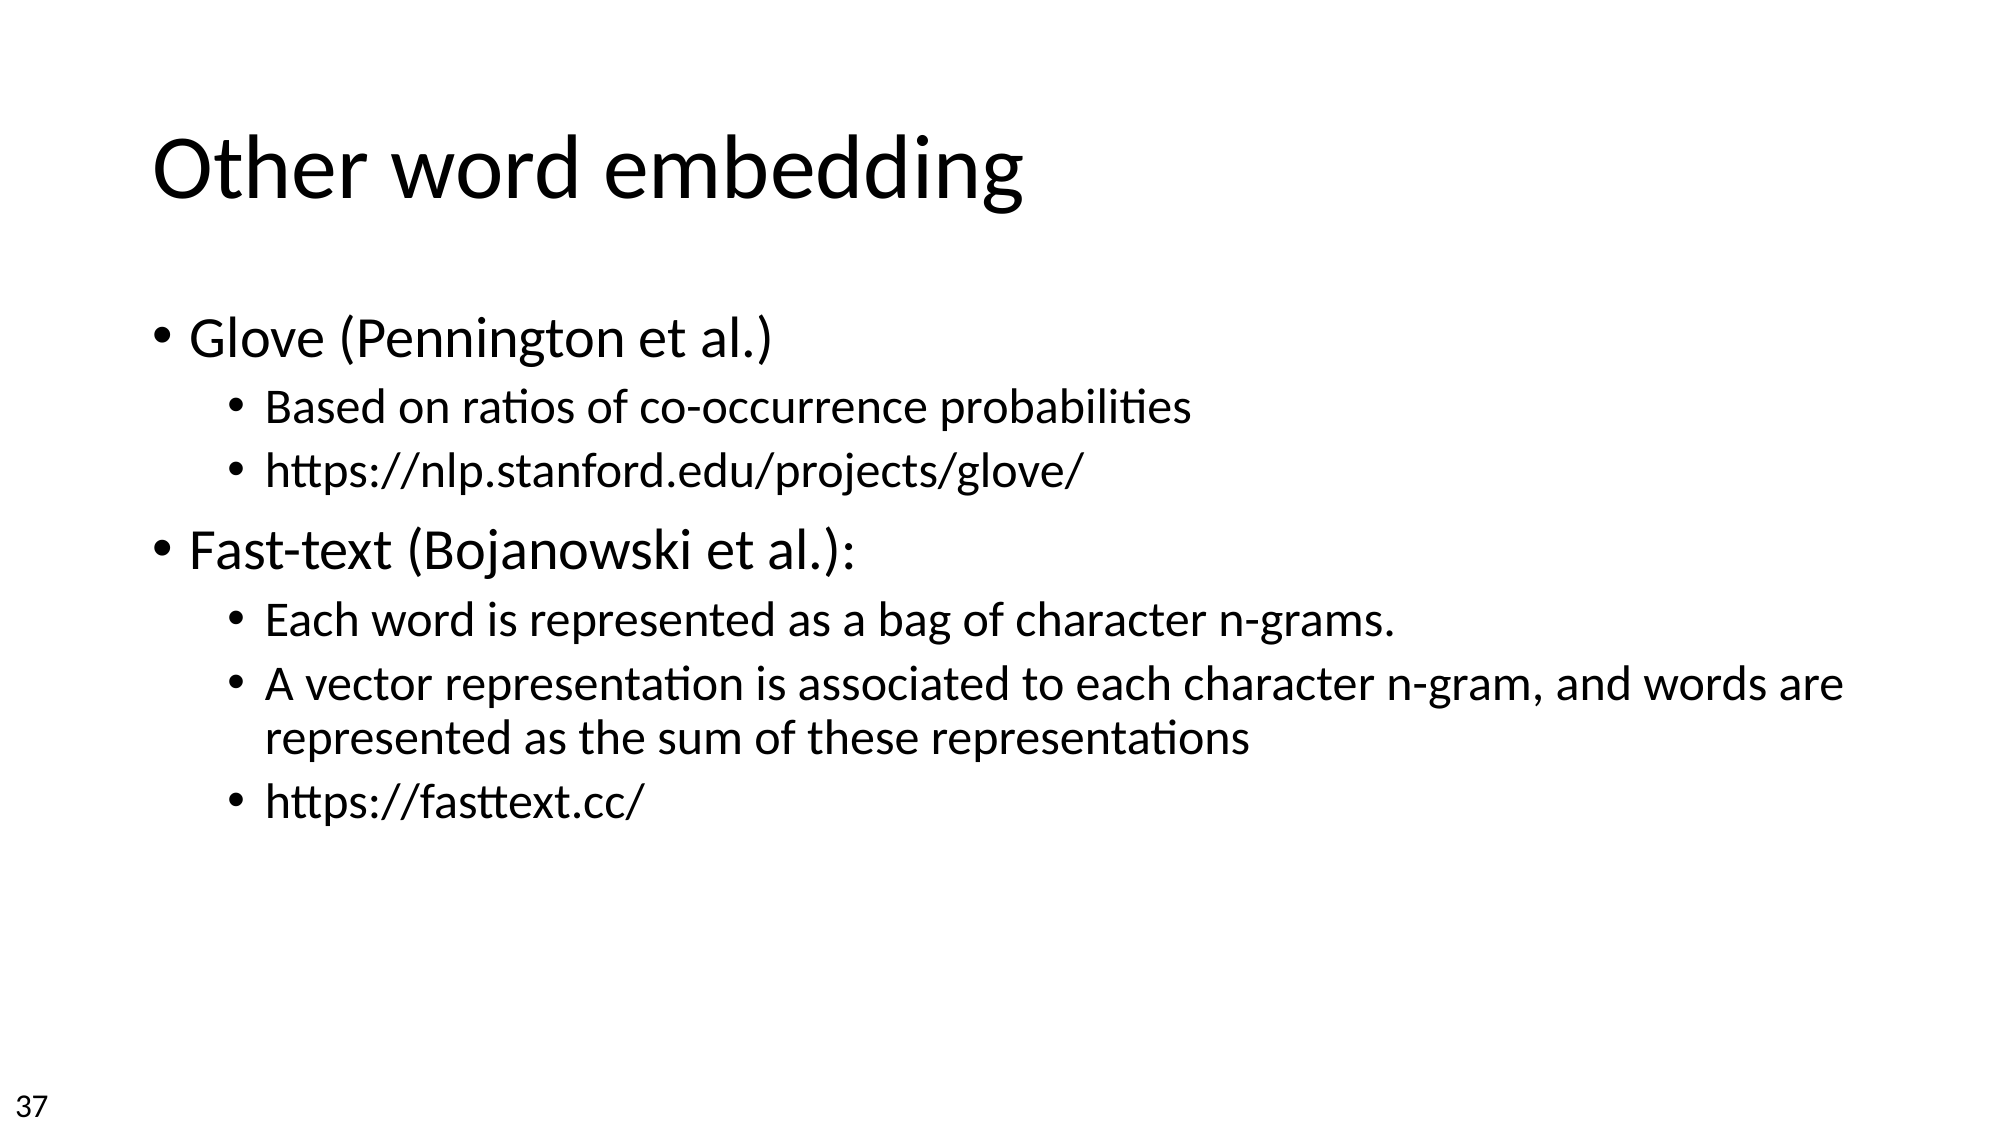

# Other word embedding
Glove (Pennington et al.)
Based on ratios of co-occurrence probabilities
https://nlp.stanford.edu/projects/glove/
Fast-text (Bojanowski et al.):
Each word is represented as a bag of character n-grams.
A vector representation is associated to each character n-gram, and words are represented as the sum of these representations
https://fasttext.cc/